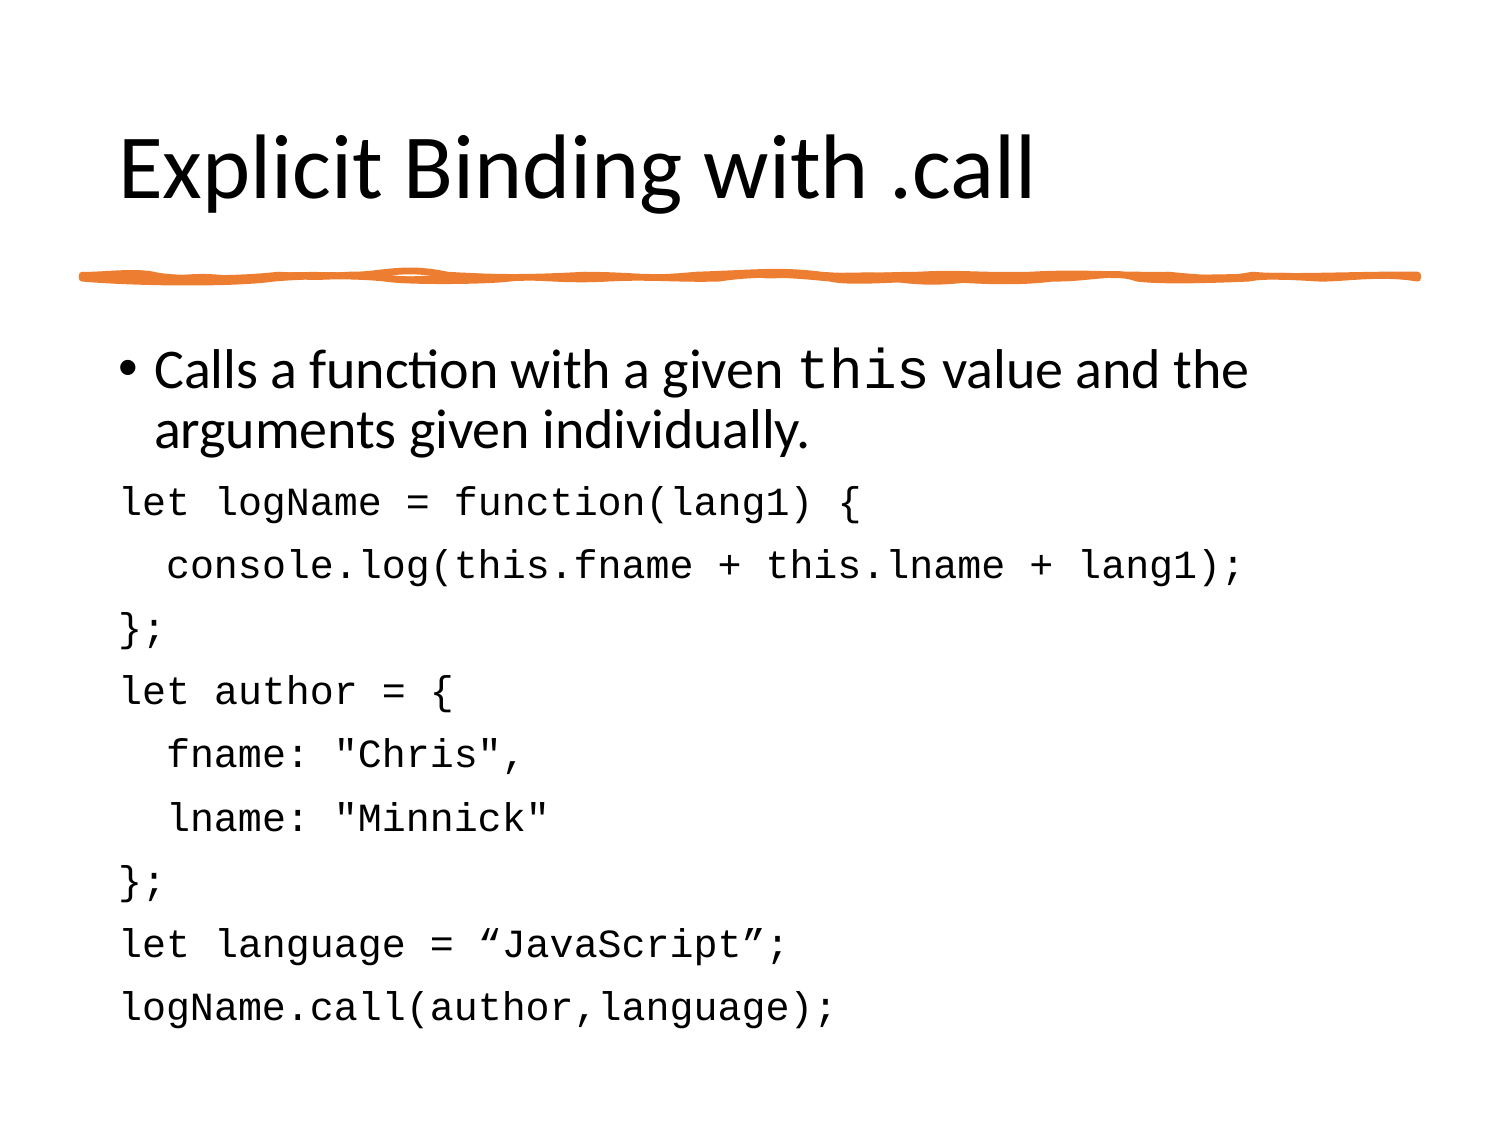

# Explicit Binding with .call
Calls a function with a given this value and the arguments given individually.
let logName = function(lang1) {
  console.log(this.fname + this.lname + lang1);
};
let author = {
  fname: "Chris",
  lname: "Minnick"
};
let language = “JavaScript”;
logName.call(author,language);